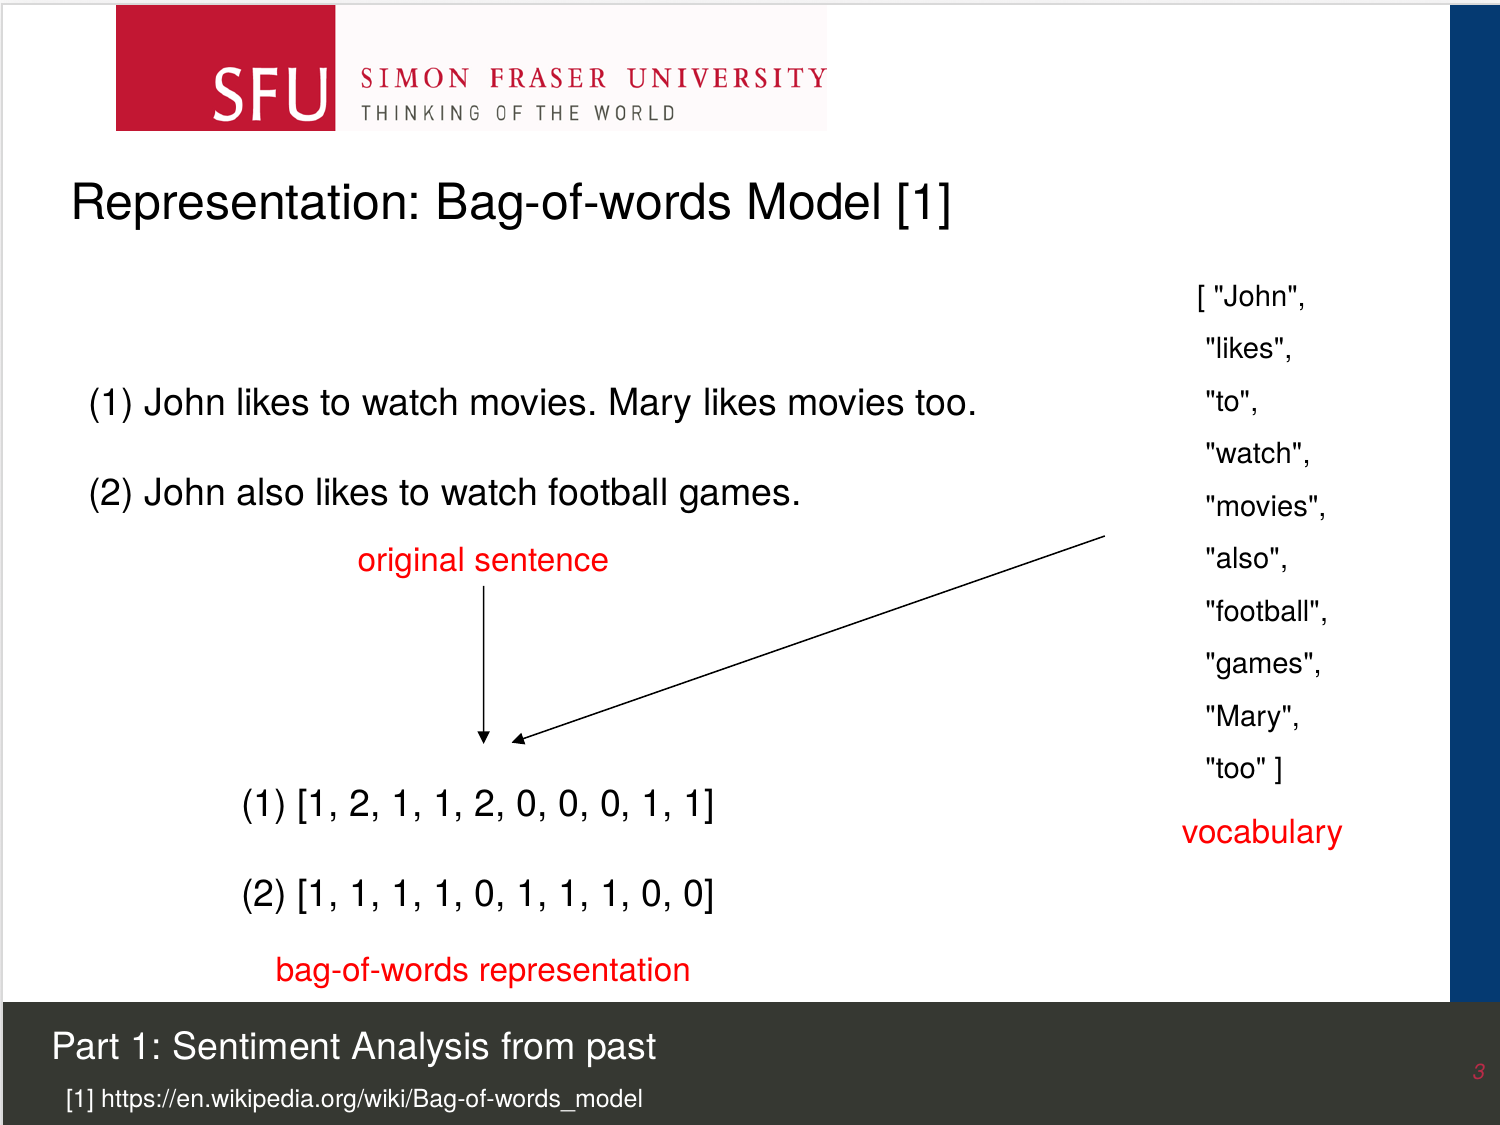

Representation: Bag-of-words Model [1]
[ "John",
 "likes",
 "to",
 "watch",
 "movies",
 "also",
 "football",
 "games",
 "Mary",
 "too" ]
John likes to watch movies. Mary likes movies too.

John also likes to watch football games.
original sentence
[1, 2, 1, 1, 2, 0, 0, 0, 1, 1]

[1, 1, 1, 1, 0, 1, 1, 1, 0, 0]
vocabulary
bag-of-words representation
Part 1: Sentiment Analysis from past
3
[1] https://en.wikipedia.org/wiki/Bag-of-words_model